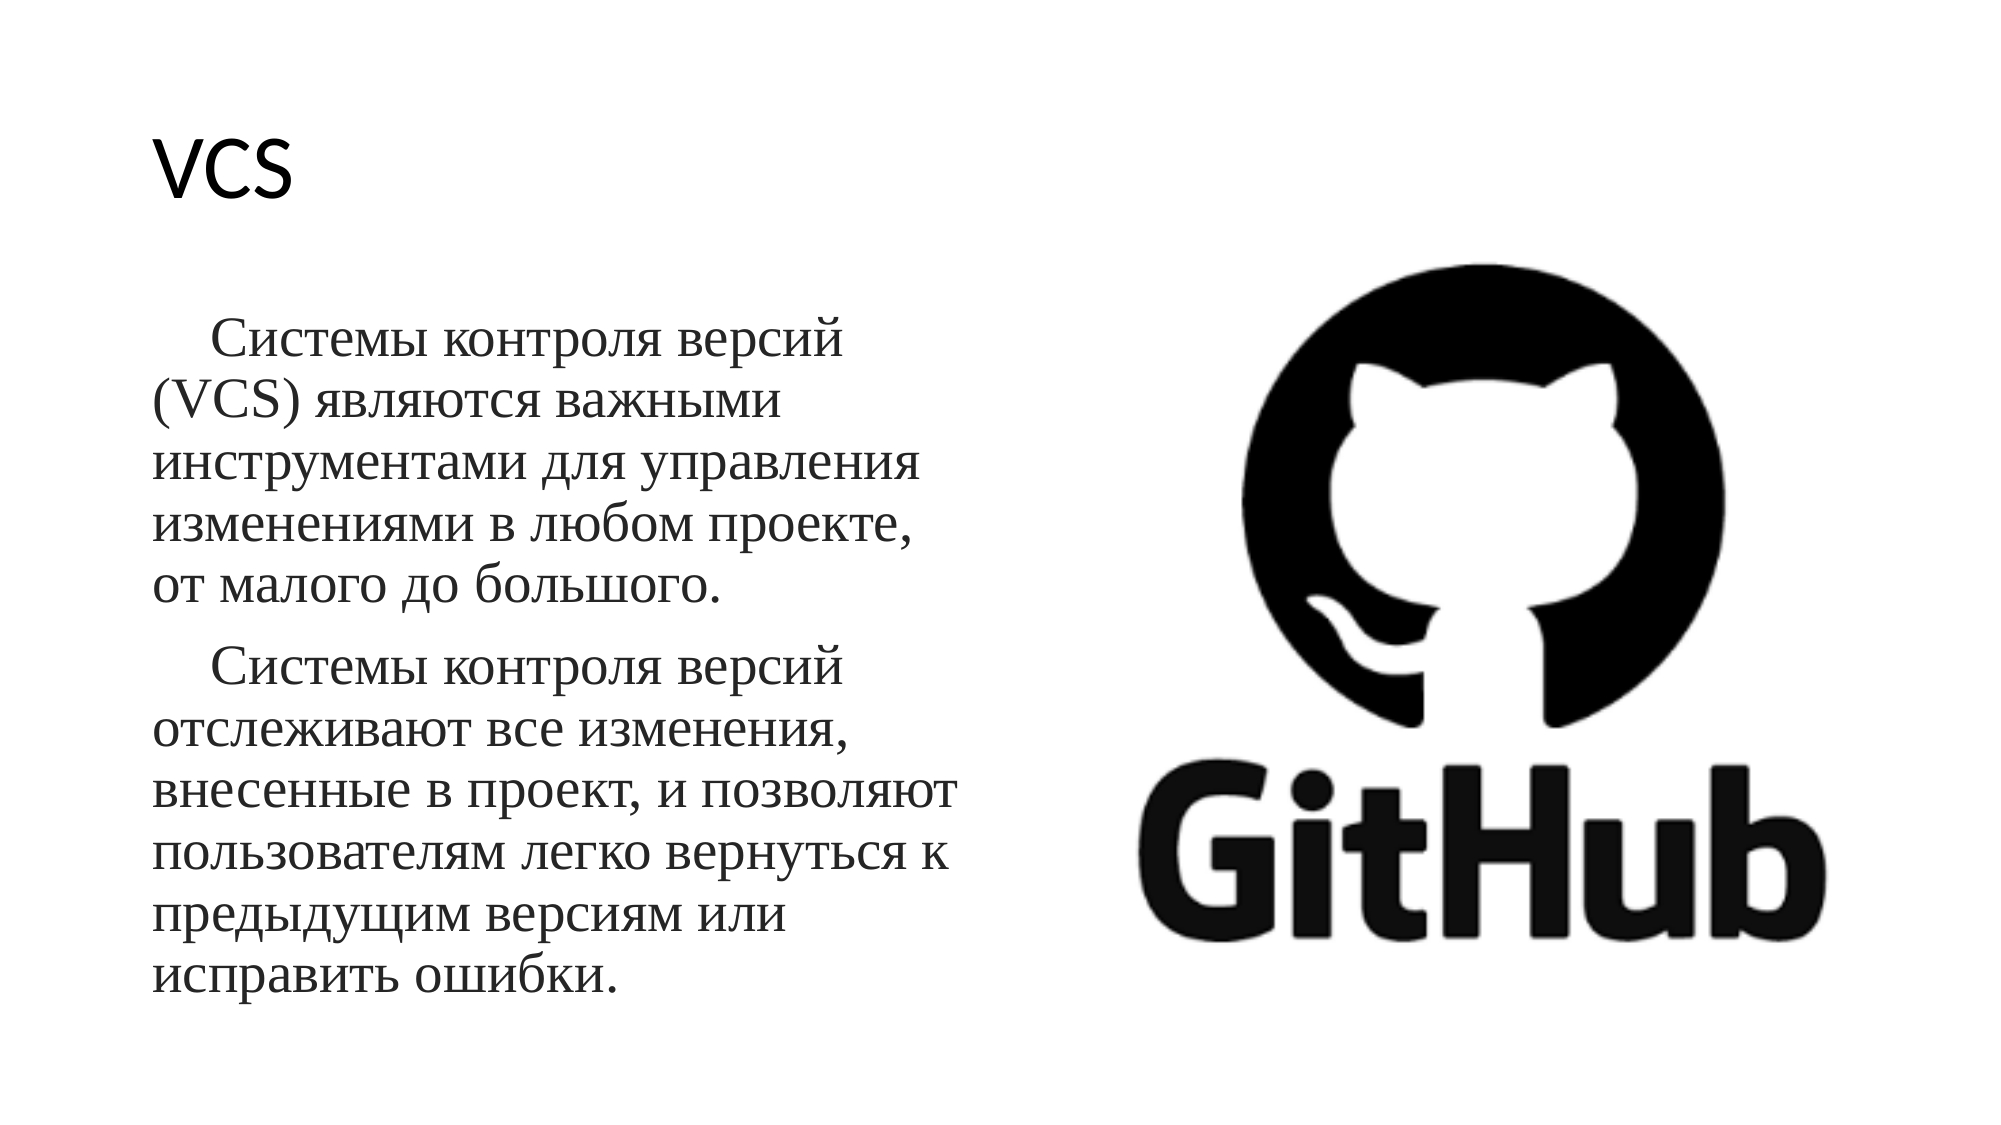

# VCS

Системы контроля версий (VCS) являются важными инструментами для управления изменениями в любом проекте, от малого до большого.
Системы контроля версий отслеживают все изменения, внесенные в проект, и позволяют пользователям легко вернуться к предыдущим версиям или исправить ошибки.